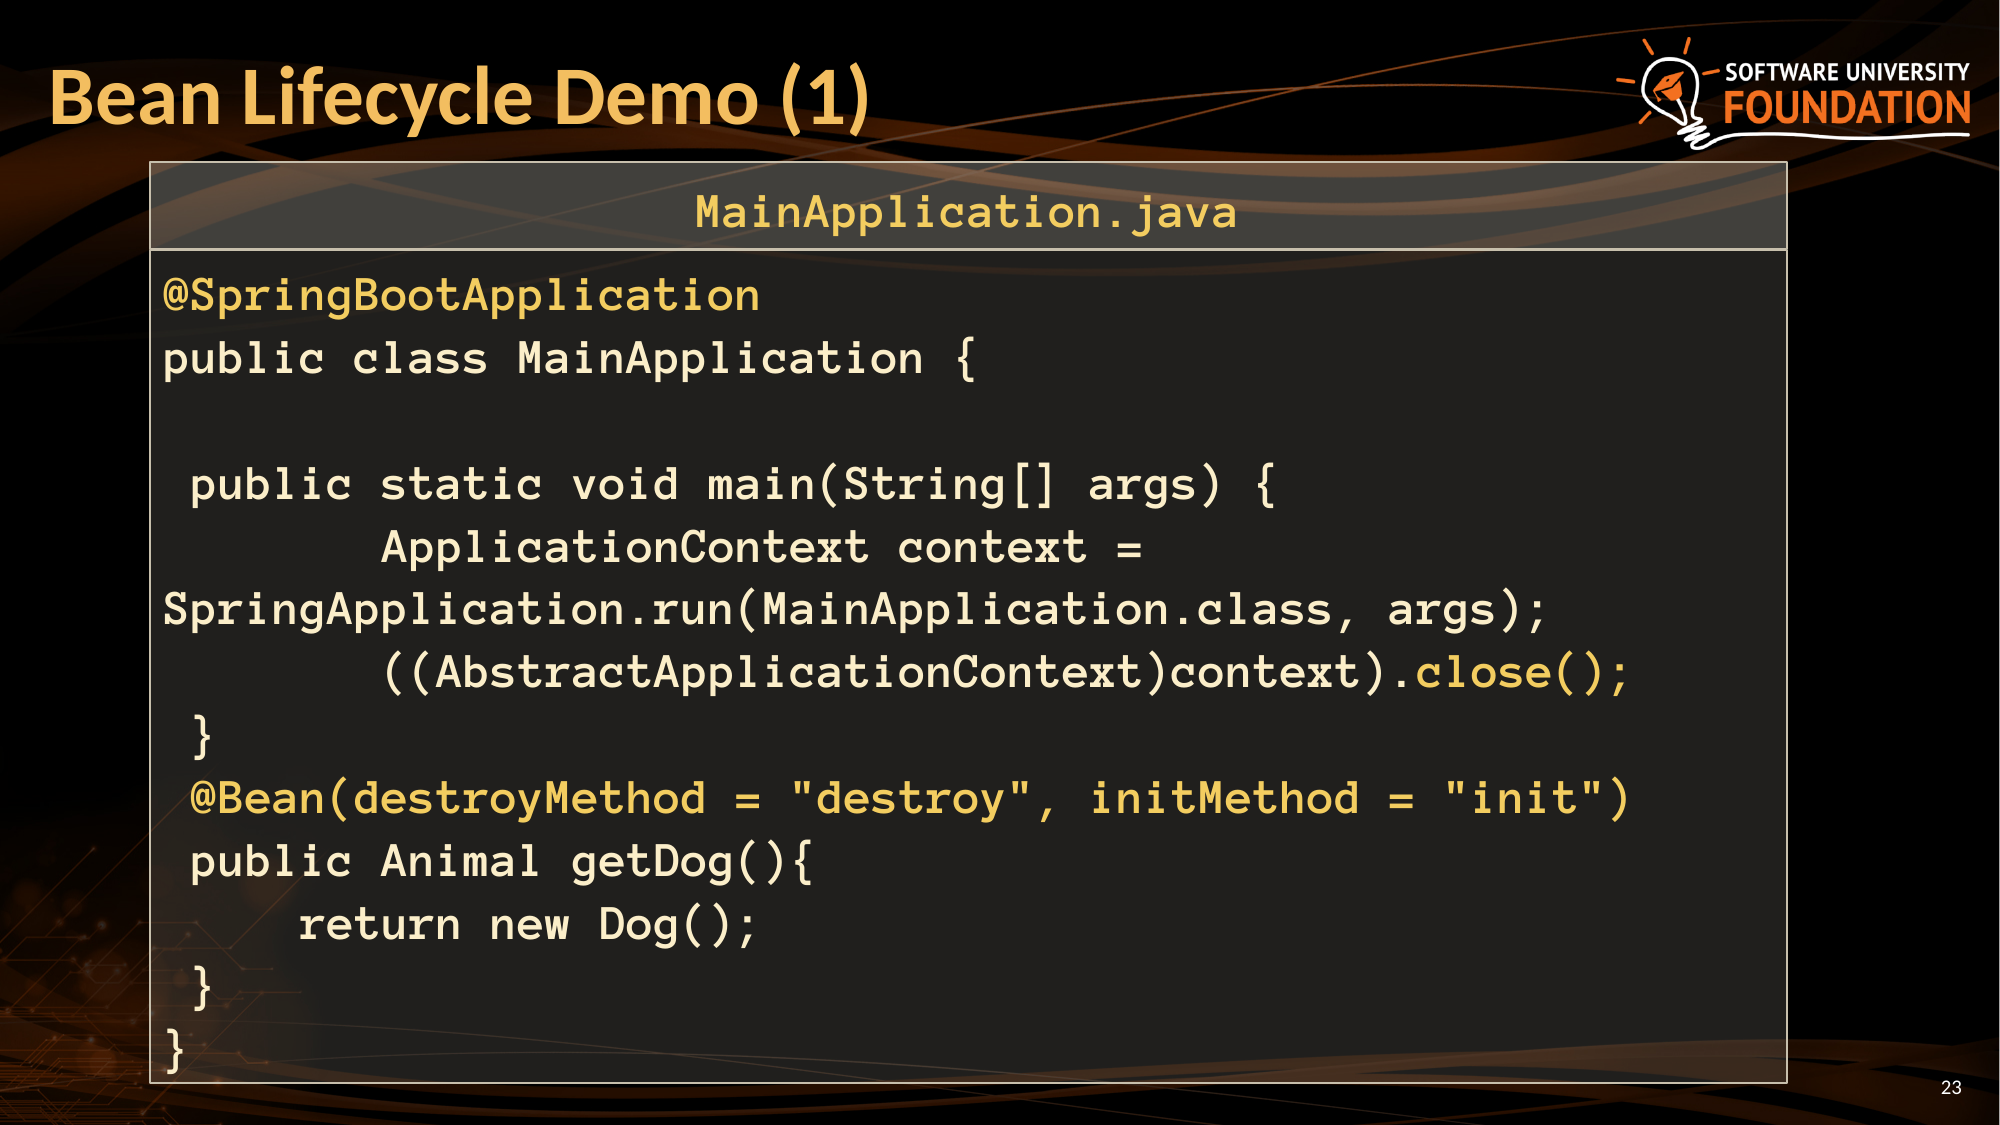

# Bean Lifecycle Demo (1)
MainApplication.java
@SpringBootApplication
public class MainApplication {

 public static void main(String[] args) {
        ApplicationContext context = SpringApplication.run(MainApplication.class, args);
        ((AbstractApplicationContext)context).close();
 }
 @Bean(destroyMethod = "destroy", initMethod = "init")
 public Animal getDog(){
     return new Dog();
 }
}
23